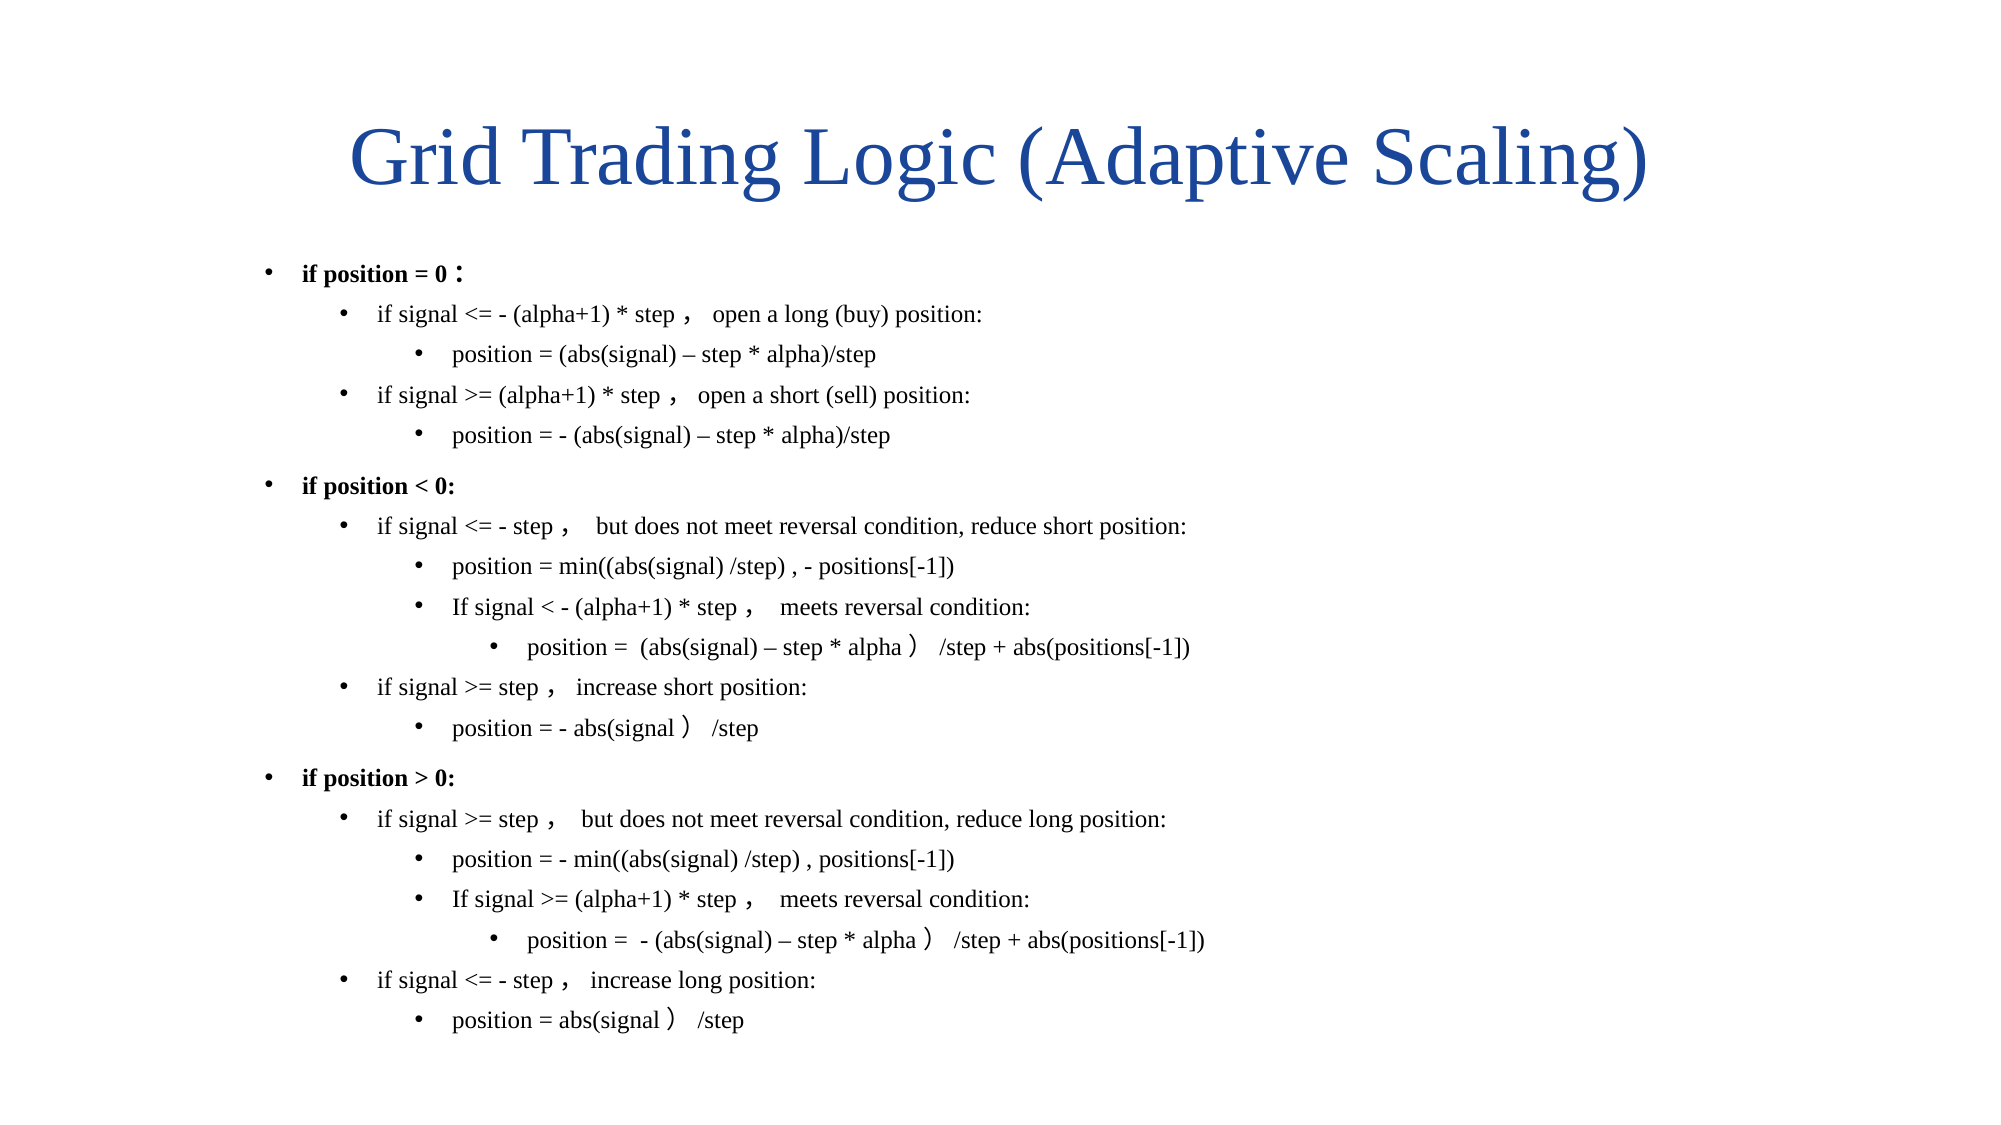

Grid Trading Logic (Adaptive Scaling)
if position = 0：
if signal <= - (alpha+1) * step，open a long (buy) position:
position = (abs(signal) – step * alpha)/step
if signal >= (alpha+1) * step，open a short (sell) position:
position = - (abs(signal) – step * alpha)/step
if position < 0:
if signal <= - step， but does not meet reversal condition, reduce short position:
position = min((abs(signal) /step) , - positions[-1])
If signal < - (alpha+1) * step， meets reversal condition:
position =  (abs(signal) – step * alpha）/step + abs(positions[-1])
if signal >= step，increase short position:
position = - abs(signal）/step
if position > 0:
if signal >= step， but does not meet reversal condition, reduce long position:
position = - min((abs(signal) /step) , positions[-1])
If signal >= (alpha+1) * step， meets reversal condition:
position =  - (abs(signal) – step * alpha）/step + abs(positions[-1])
if signal <= - step，increase long position:
position = abs(signal）/step